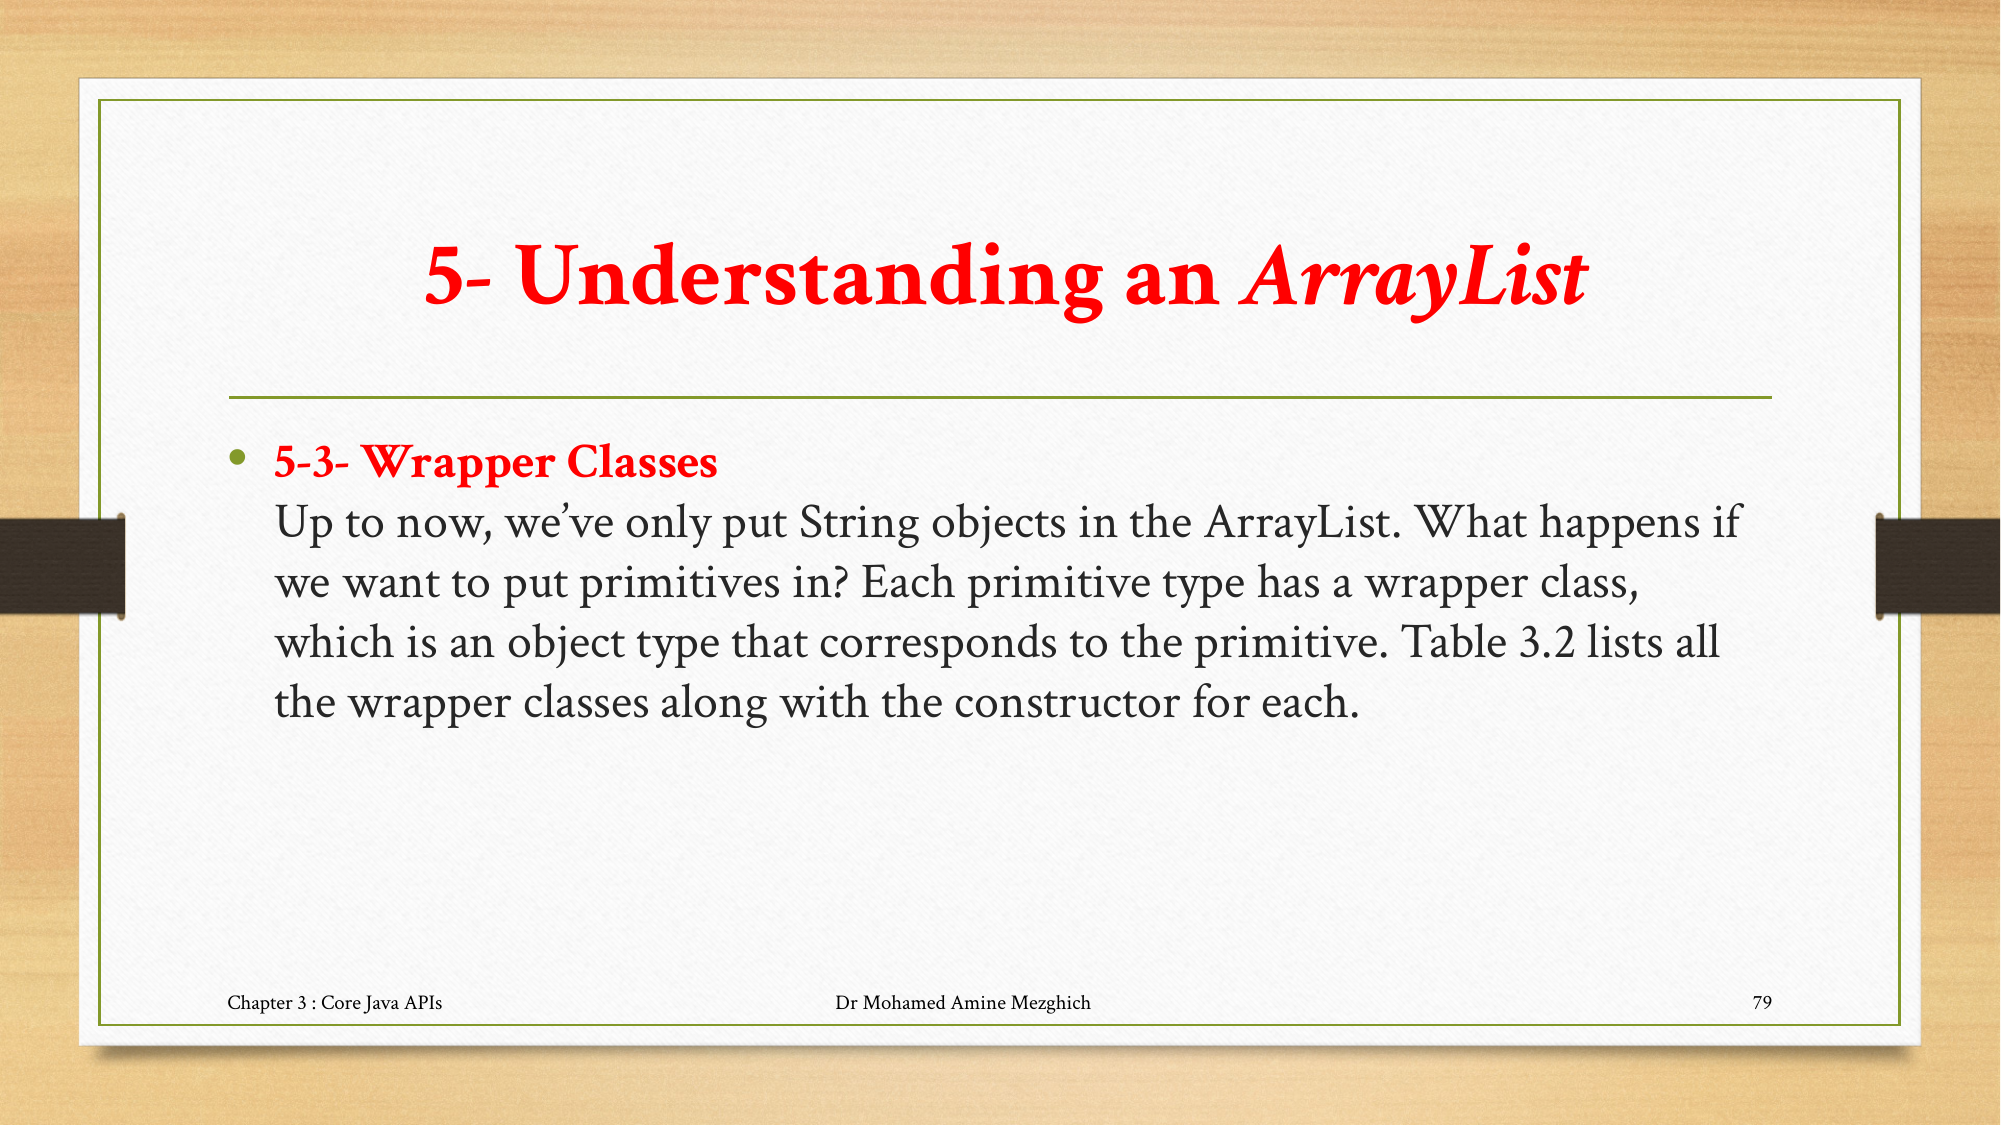

# 5- Understanding an ArrayList
5-3- Wrapper Classes
Up to now, we’ve only put String objects in the ArrayList. What happens if we want to put primitives in? Each primitive type has a wrapper class, which is an object type that corresponds to the primitive. Table 3.2 lists all the wrapper classes along with the constructor for each.
Chapter 3 : Core Java APIs                                                                                   Dr Mohamed Amine Mezghich
79